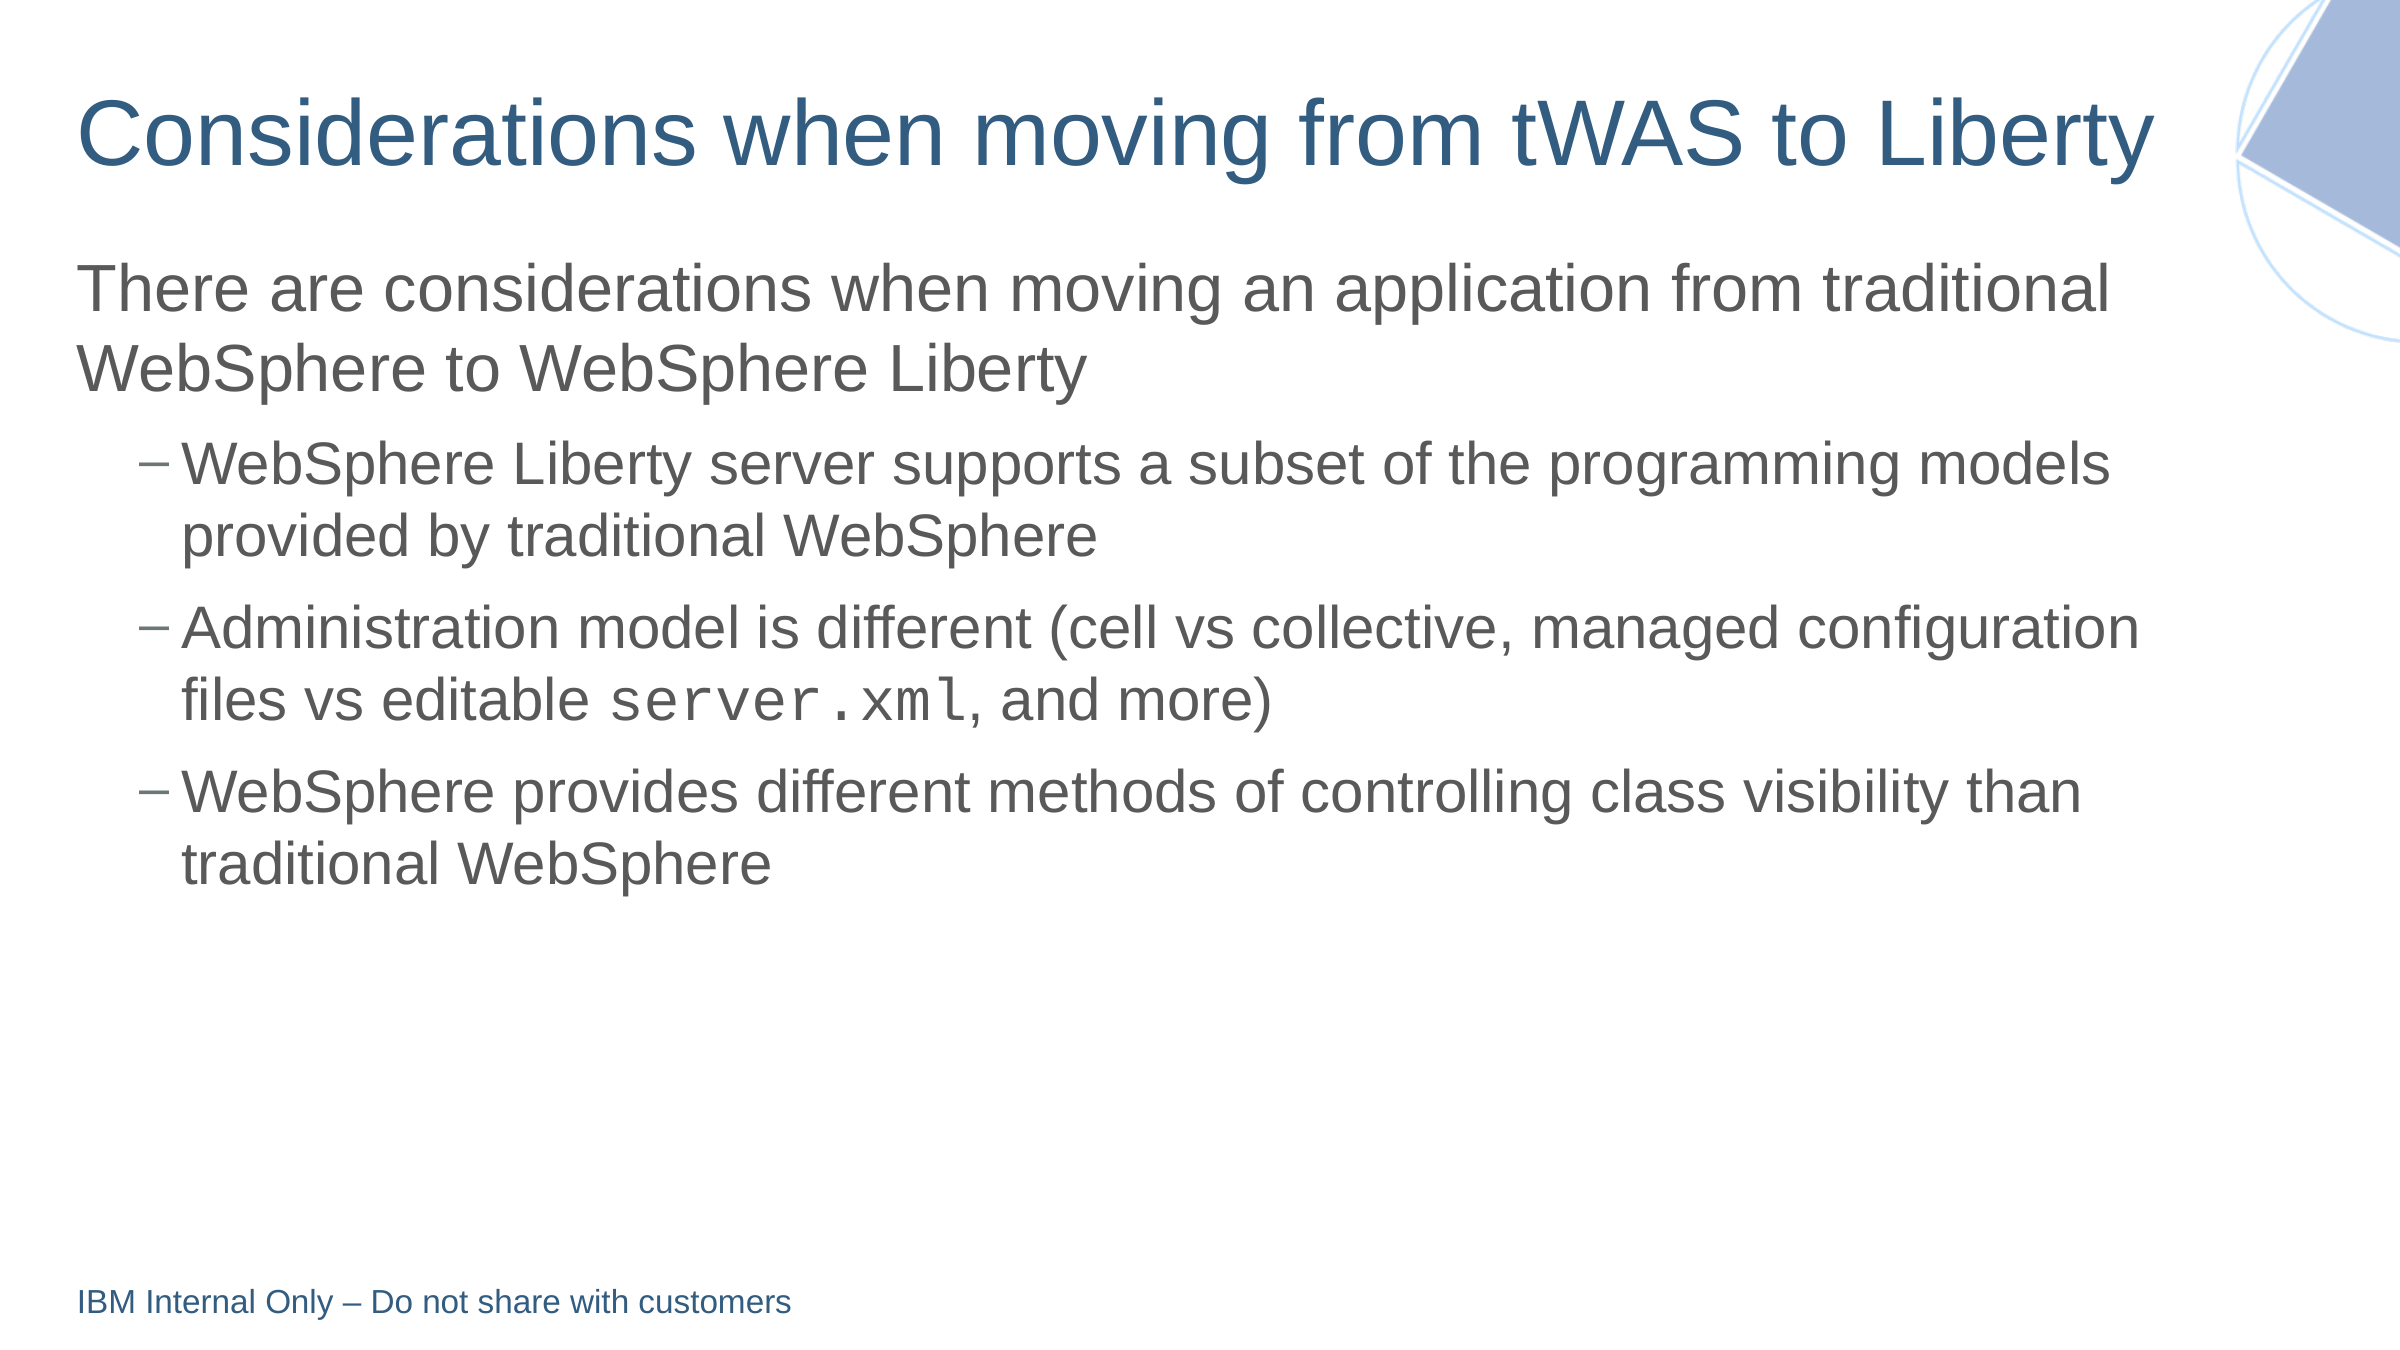

# Considerations when moving from tWAS to Liberty
There are considerations when moving an application from traditional WebSphere to WebSphere Liberty
WebSphere Liberty server supports a subset of the programming models provided by traditional WebSphere
Administration model is different (cell vs collective, managed configuration files vs editable server.xml, and more)
WebSphere provides different methods of controlling class visibility than traditional WebSphere